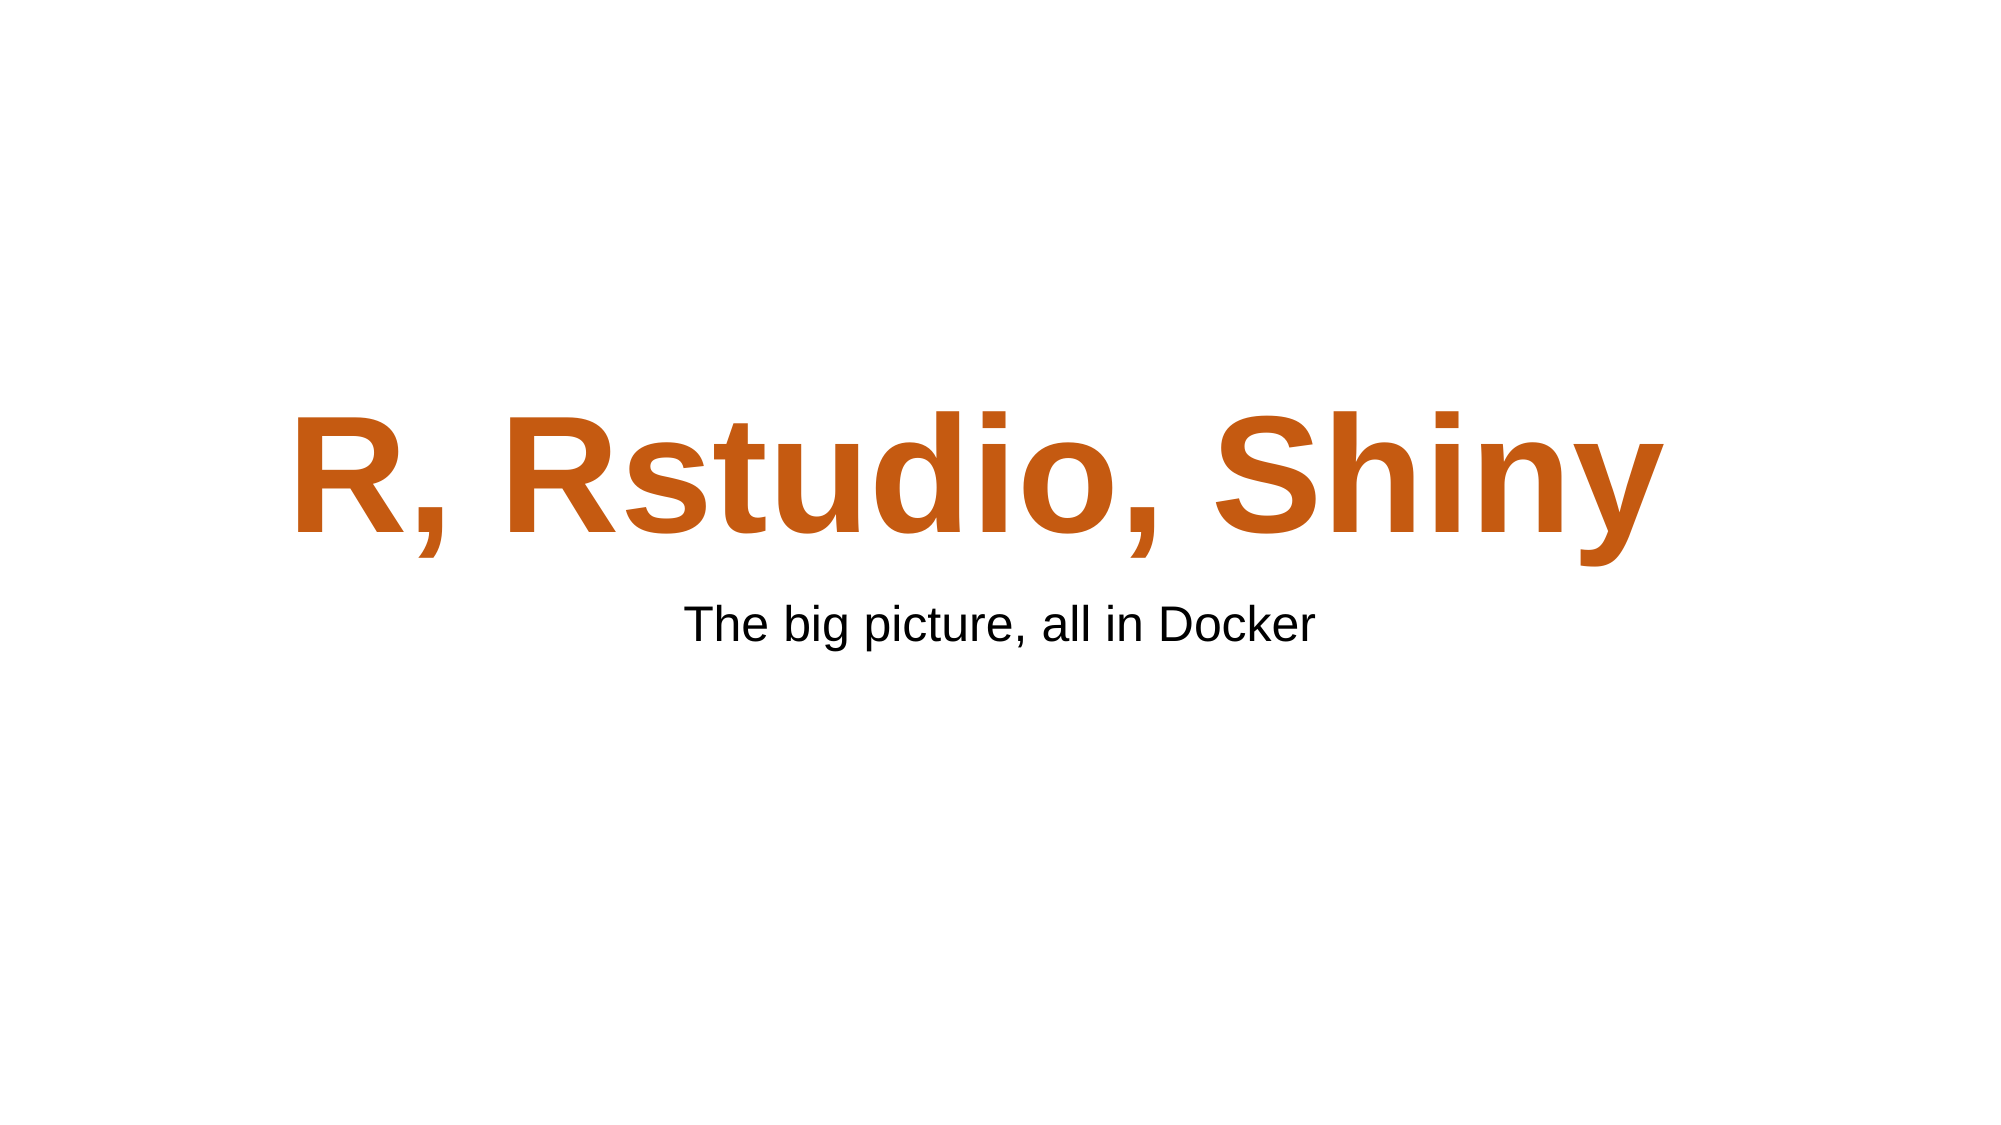

# R, Rstudio, Shiny
The big picture, all in Docker